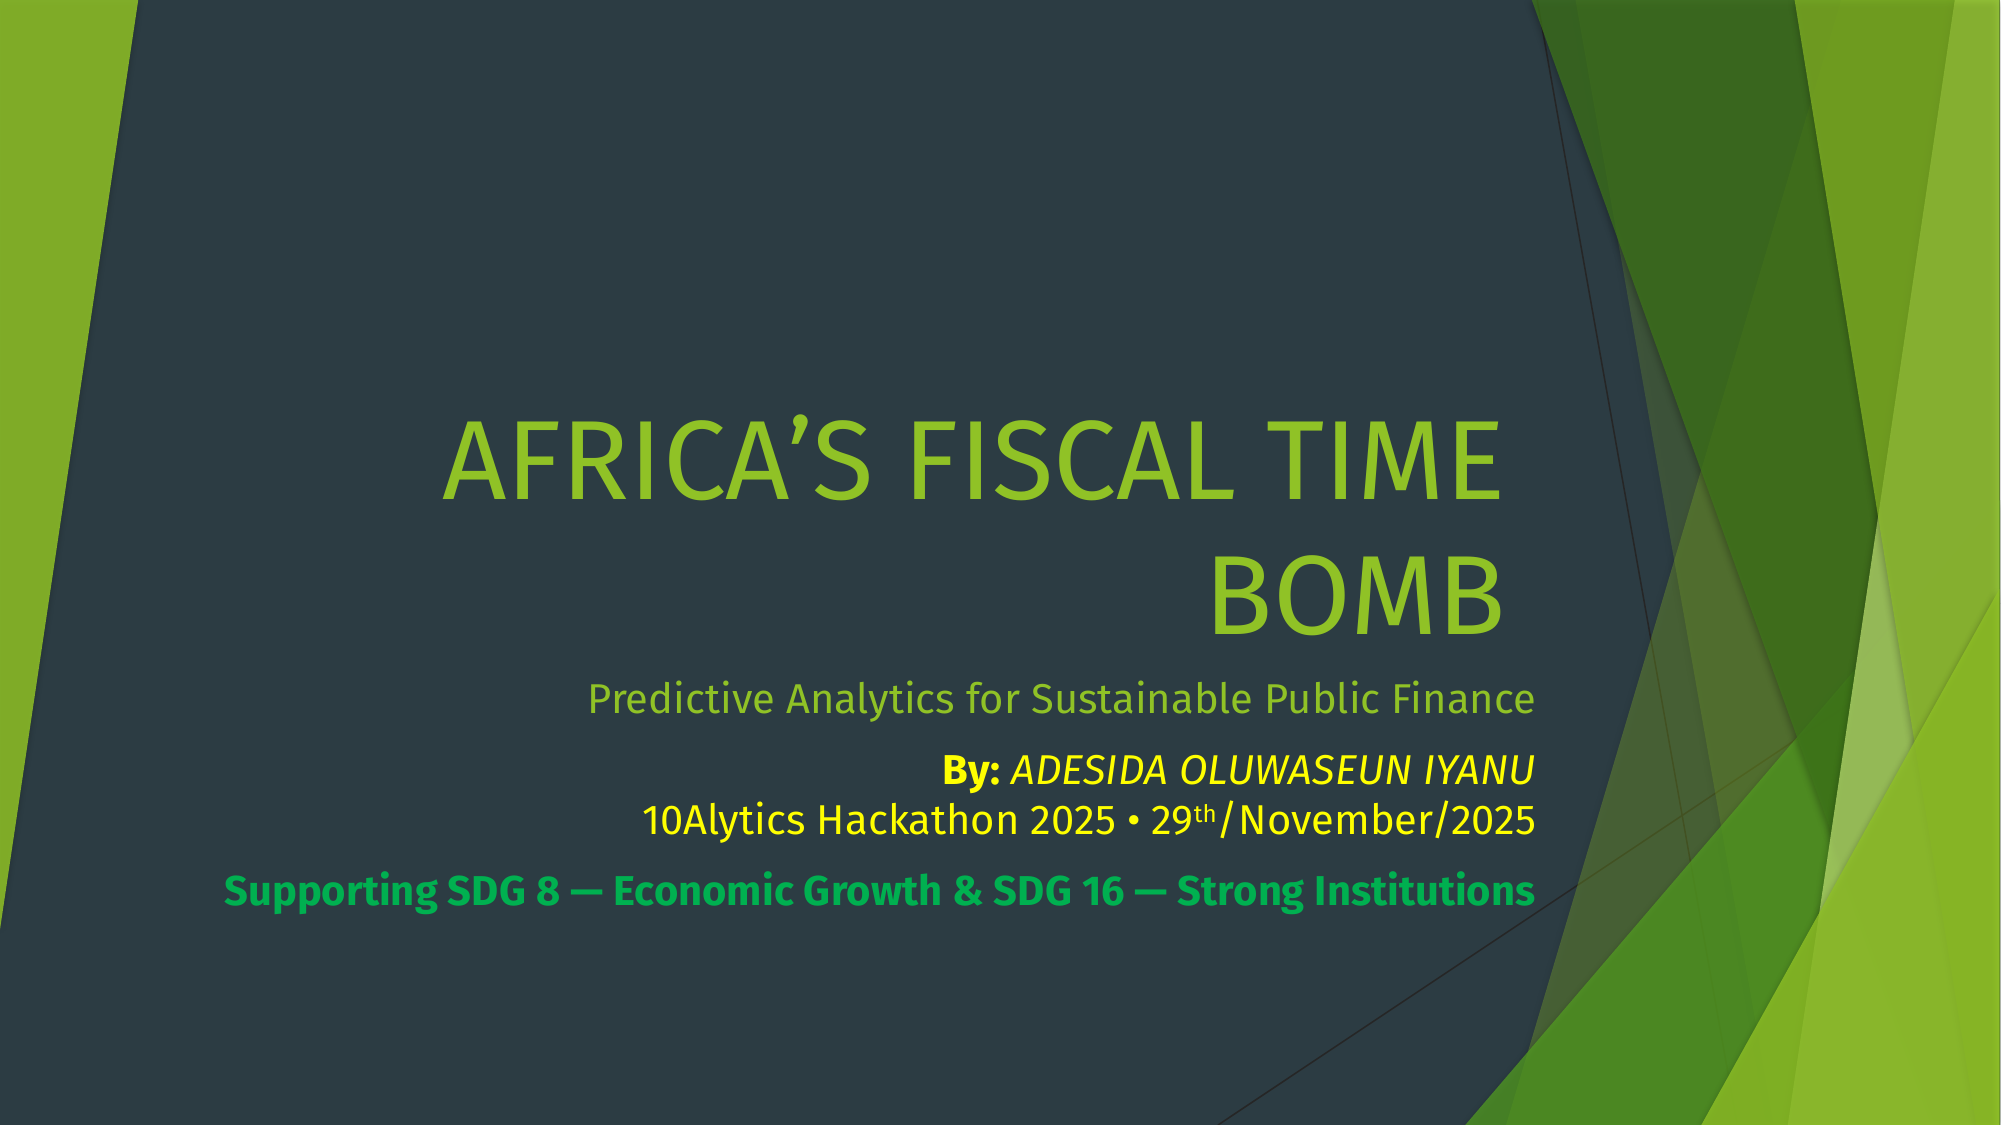

# AFRICA’S FISCAL TIME BOMB
Predictive Analytics for Sustainable Public Finance
By: ADESIDA OLUWASEUN IYANU
10Alytics Hackathon 2025 • 29th/November/2025
Supporting SDG 8 — Economic Growth & SDG 16 — Strong Institutions